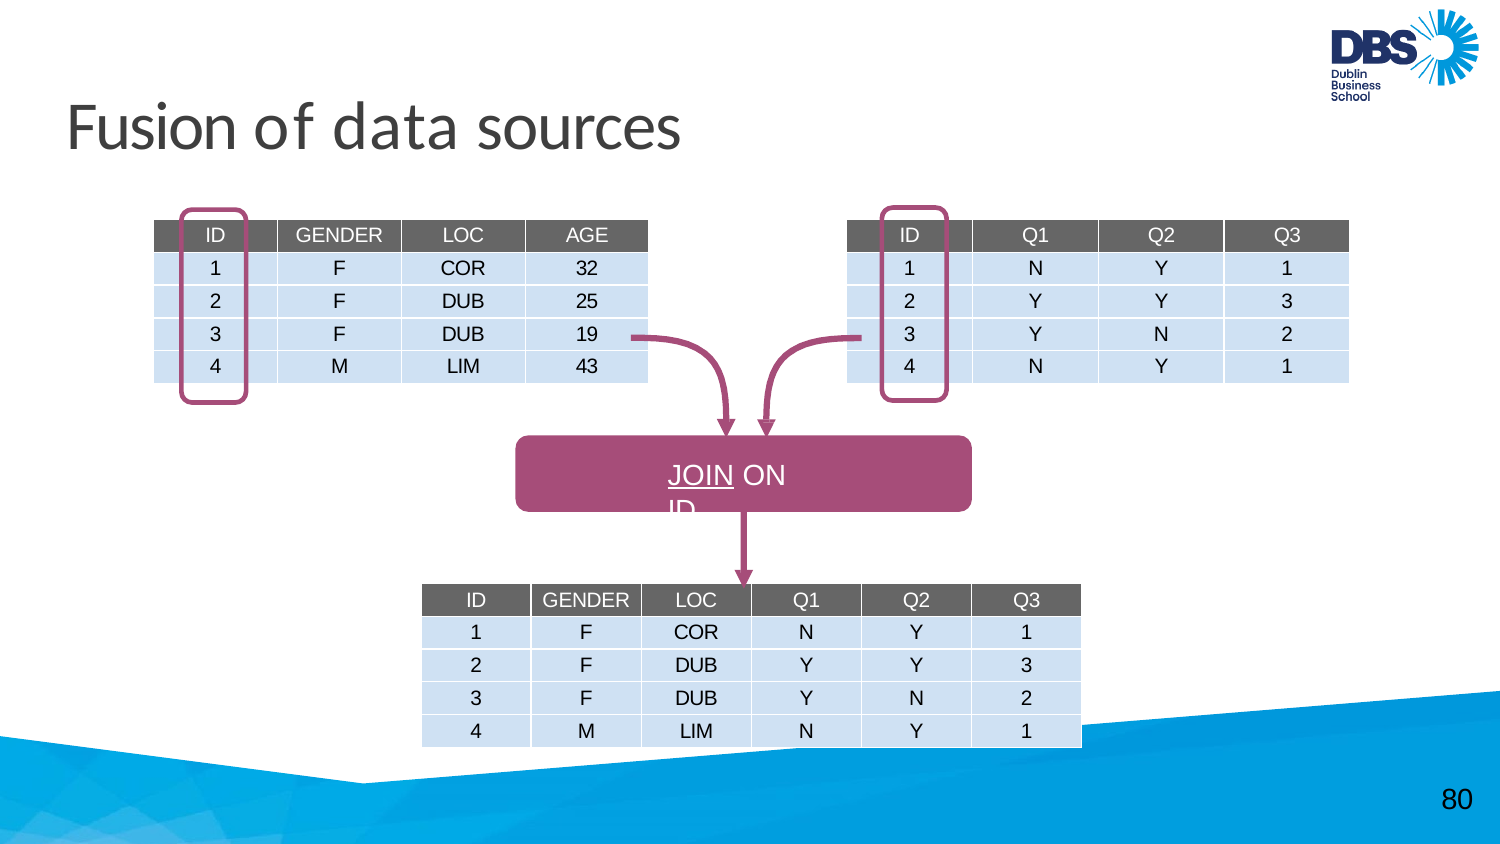

# Fusion of data sources

| ID | GENDER | LOC | AGE |
| --- | --- | --- | --- |
| 1 | F | COR | 32 |
| 2 | F | DUB | 25 |
| 3 | F | DUB | 19 |
| 4 | M | LIM | 43 |
| ID | Q1 | Q2 | Q3 |
| --- | --- | --- | --- |
| 1 | N | Y | 1 |
| 2 | Y | Y | 3 |
| 3 | Y | N | 2 |
| 4 | N | Y | 1 |

JOIN ON ID

| ID | GENDER | LOC | Q1 | Q2 | Q3 |
| --- | --- | --- | --- | --- | --- |
| 1 | F | COR | N | Y | 1 |
| 2 | F | DUB | Y | Y | 3 |
| 3 | F | DUB | Y | N | 2 |
| 4 | M | LIM | N | Y | 1 |
80